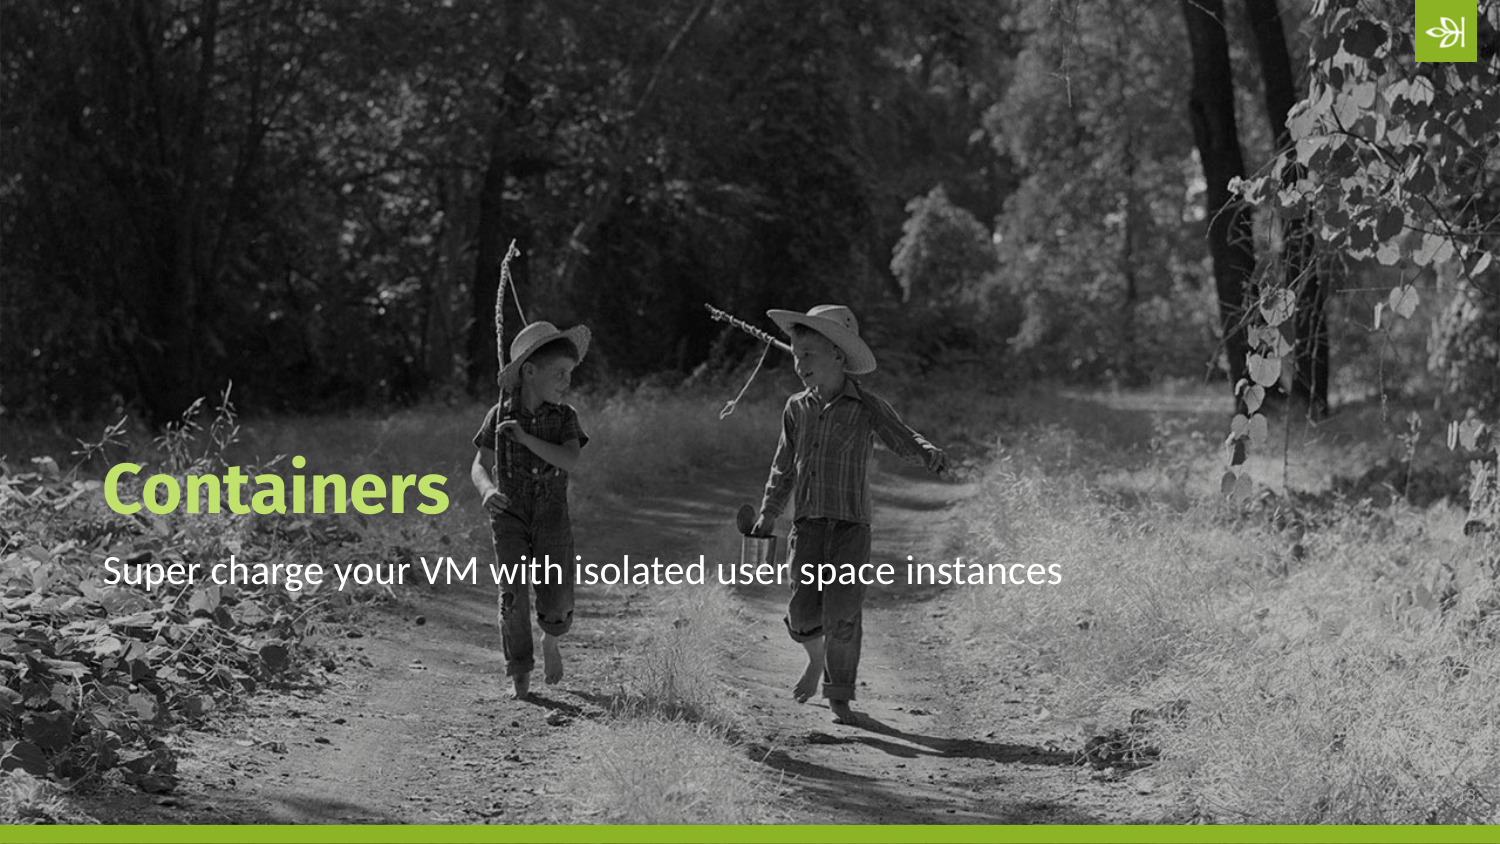

13
# Containers
Super charge your VM with isolated user space instances